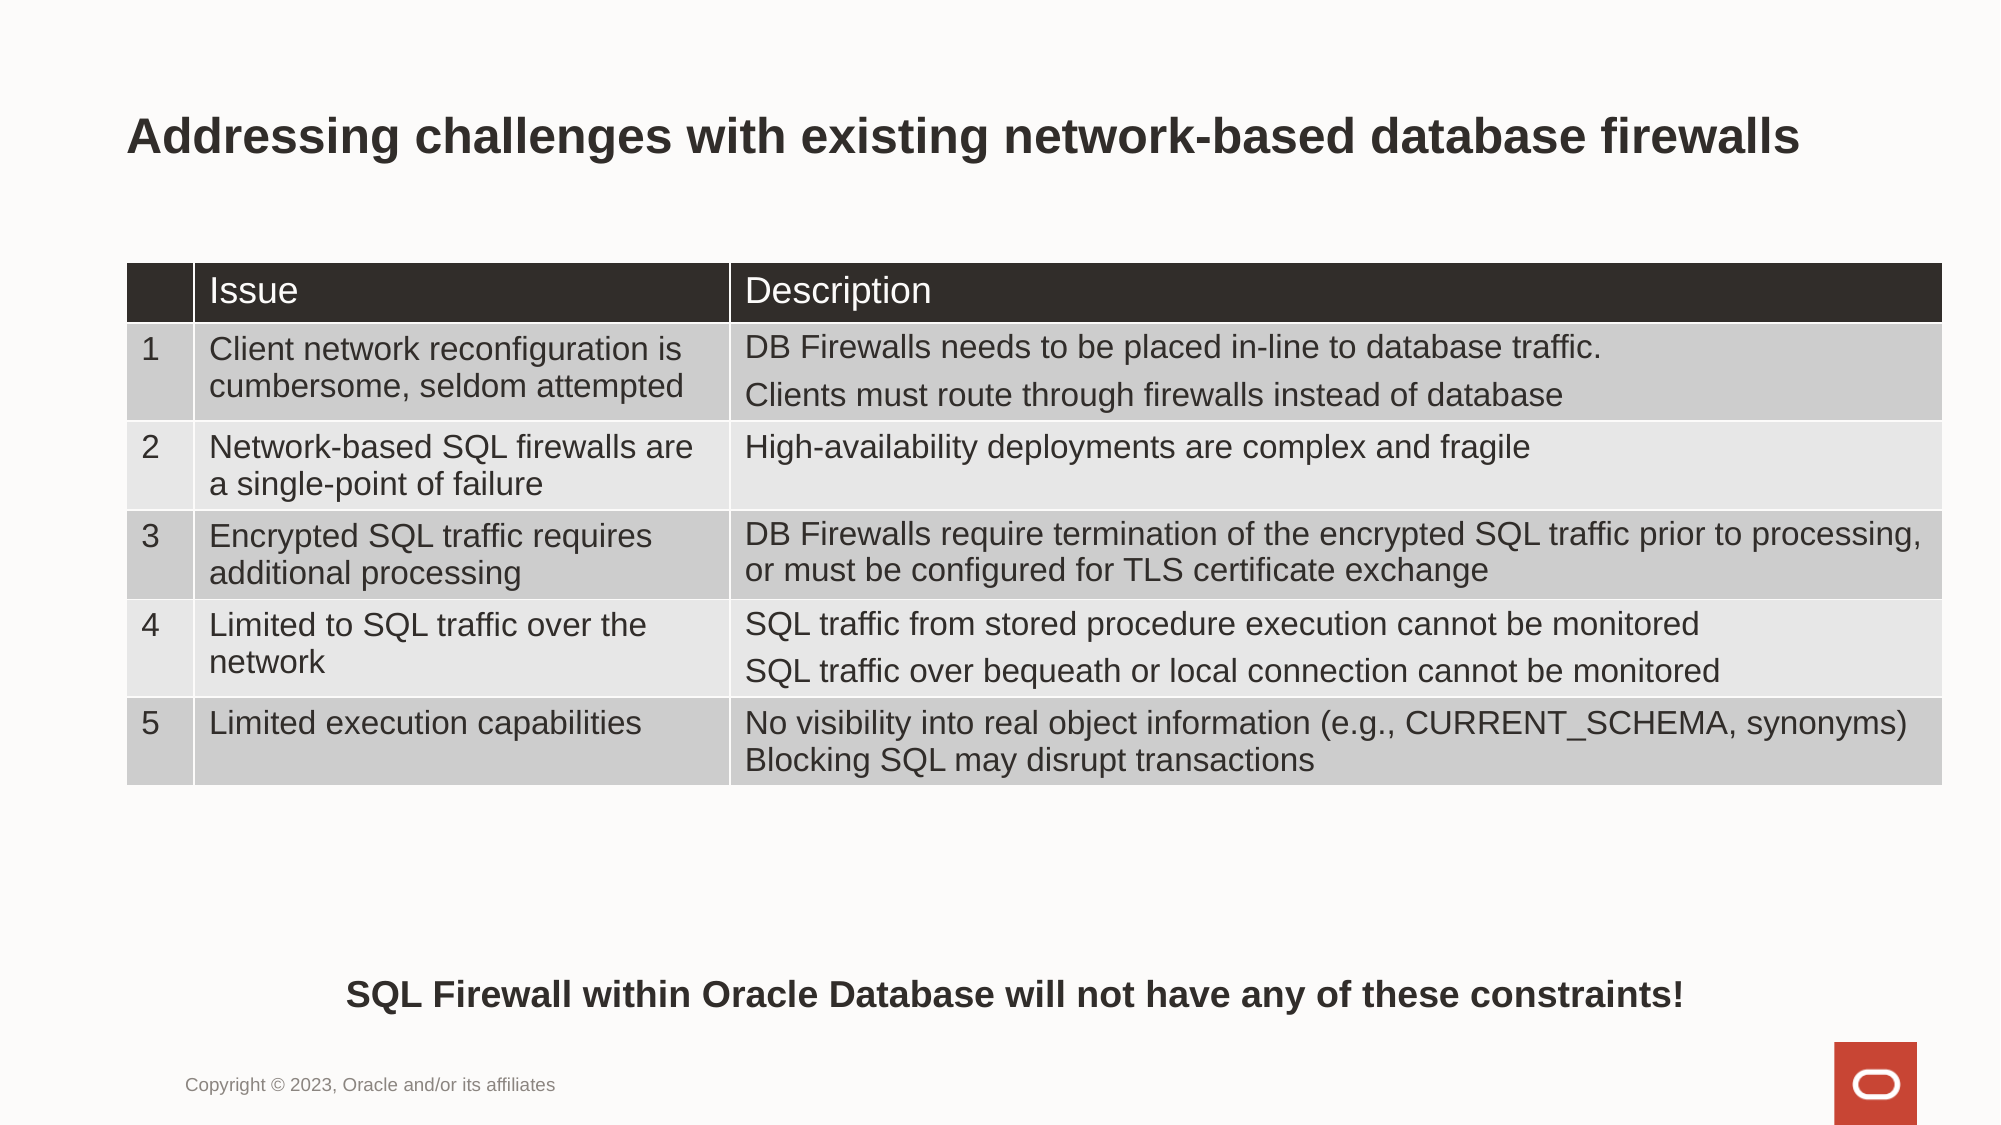

# Addressing challenges with existing network-based database firewalls
|  | Issue | Description |
| --- | --- | --- |
| 1 | Client network reconfiguration is cumbersome, seldom attempted | DB Firewalls needs to be placed in-line to database traffic. Clients must route through firewalls instead of database |
| 2 | Network-based SQL firewalls are a single-point of failure | High-availability deployments are complex and fragile |
| 3 | Encrypted SQL traffic requires additional processing | DB Firewalls require termination of the encrypted SQL traffic prior to processing, or must be configured for TLS certificate exchange |
| 4 | Limited to SQL traffic over the network | SQL traffic from stored procedure execution cannot be monitored SQL traffic over bequeath or local connection cannot be monitored |
| 5 | Limited execution capabilities | No visibility into real object information (e.g., CURRENT\_SCHEMA, synonyms) Blocking SQL may disrupt transactions |
SQL Firewall within Oracle Database will not have any of these constraints!
Copyright © 2023, Oracle and/or its affiliates